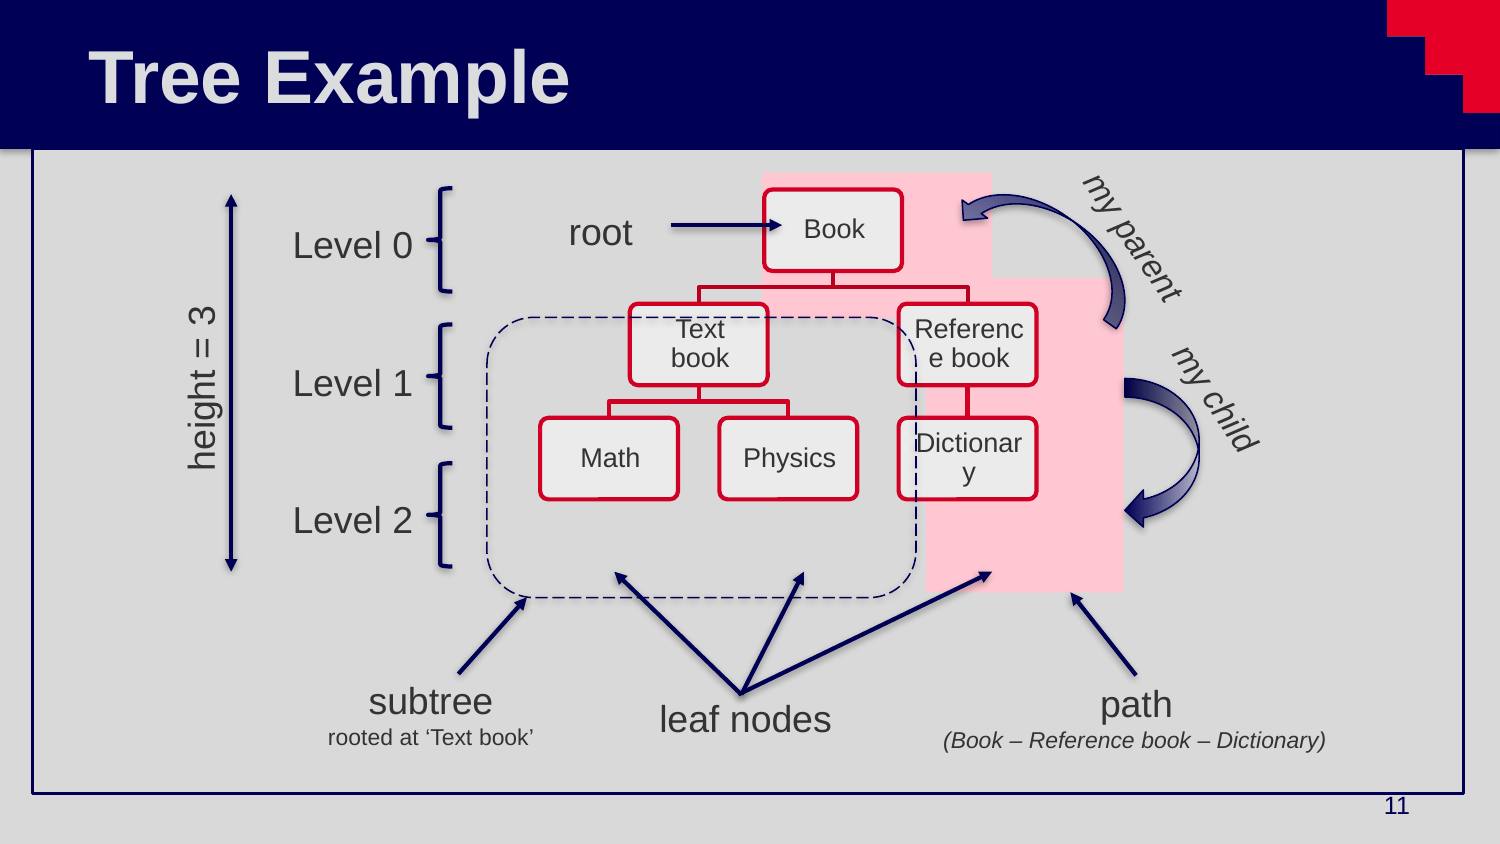

# Tree Example

Book
Text book
Math
Physics
Reference book
Dictionary
root

Level 0

height = 3
Level 1
my child

Level 2
subtree
rooted at ‘Text book’
path
(Book – Reference book – Dictionary)
leaf nodes
my parent
11